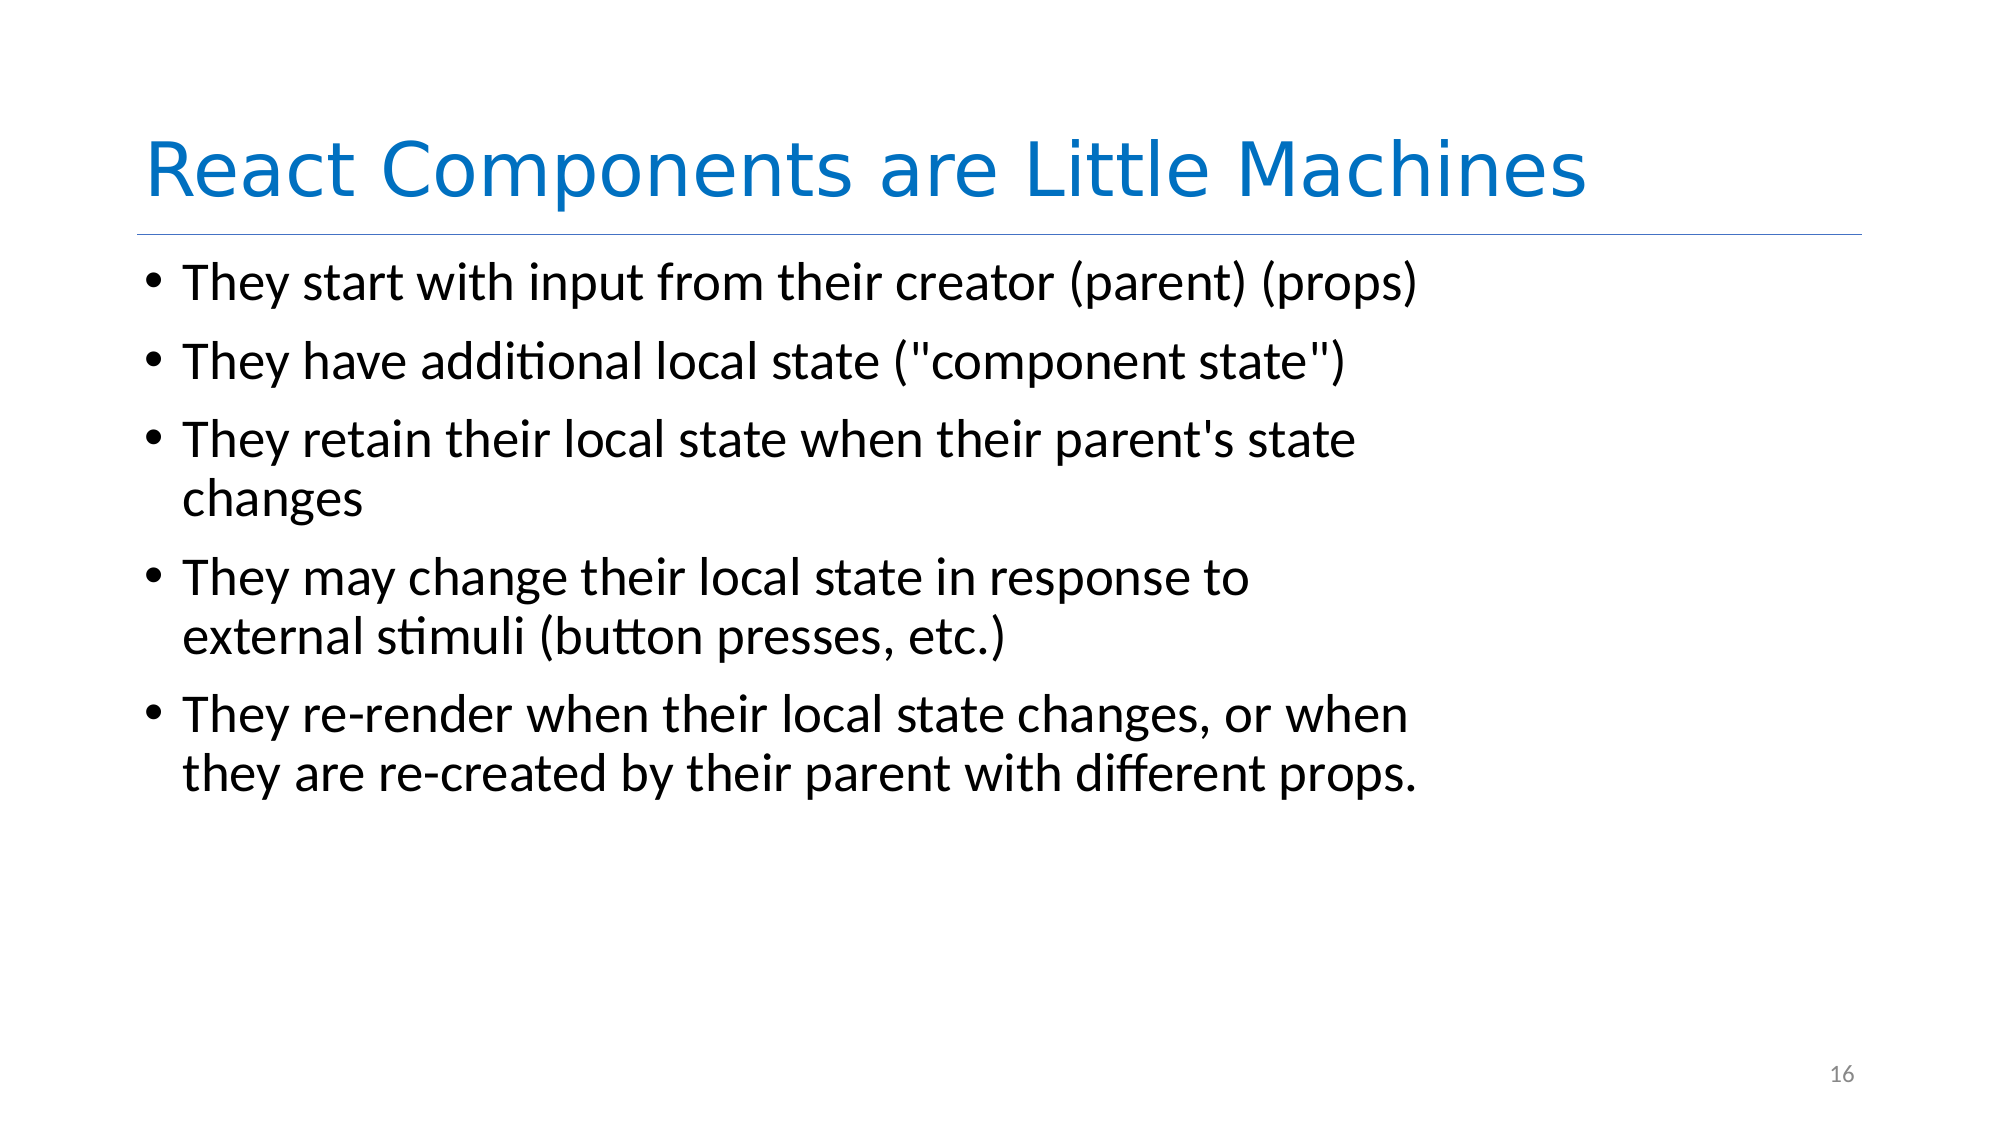

# React Components are Little Machines
They start with input from their creator (parent) (props)
They have additional local state ("component state")
They retain their local state when their parent's state changes
They may change their local state in response to external stimuli (button presses, etc.)
They re-render when their local state changes, or when they are re-created by their parent with different props.

16